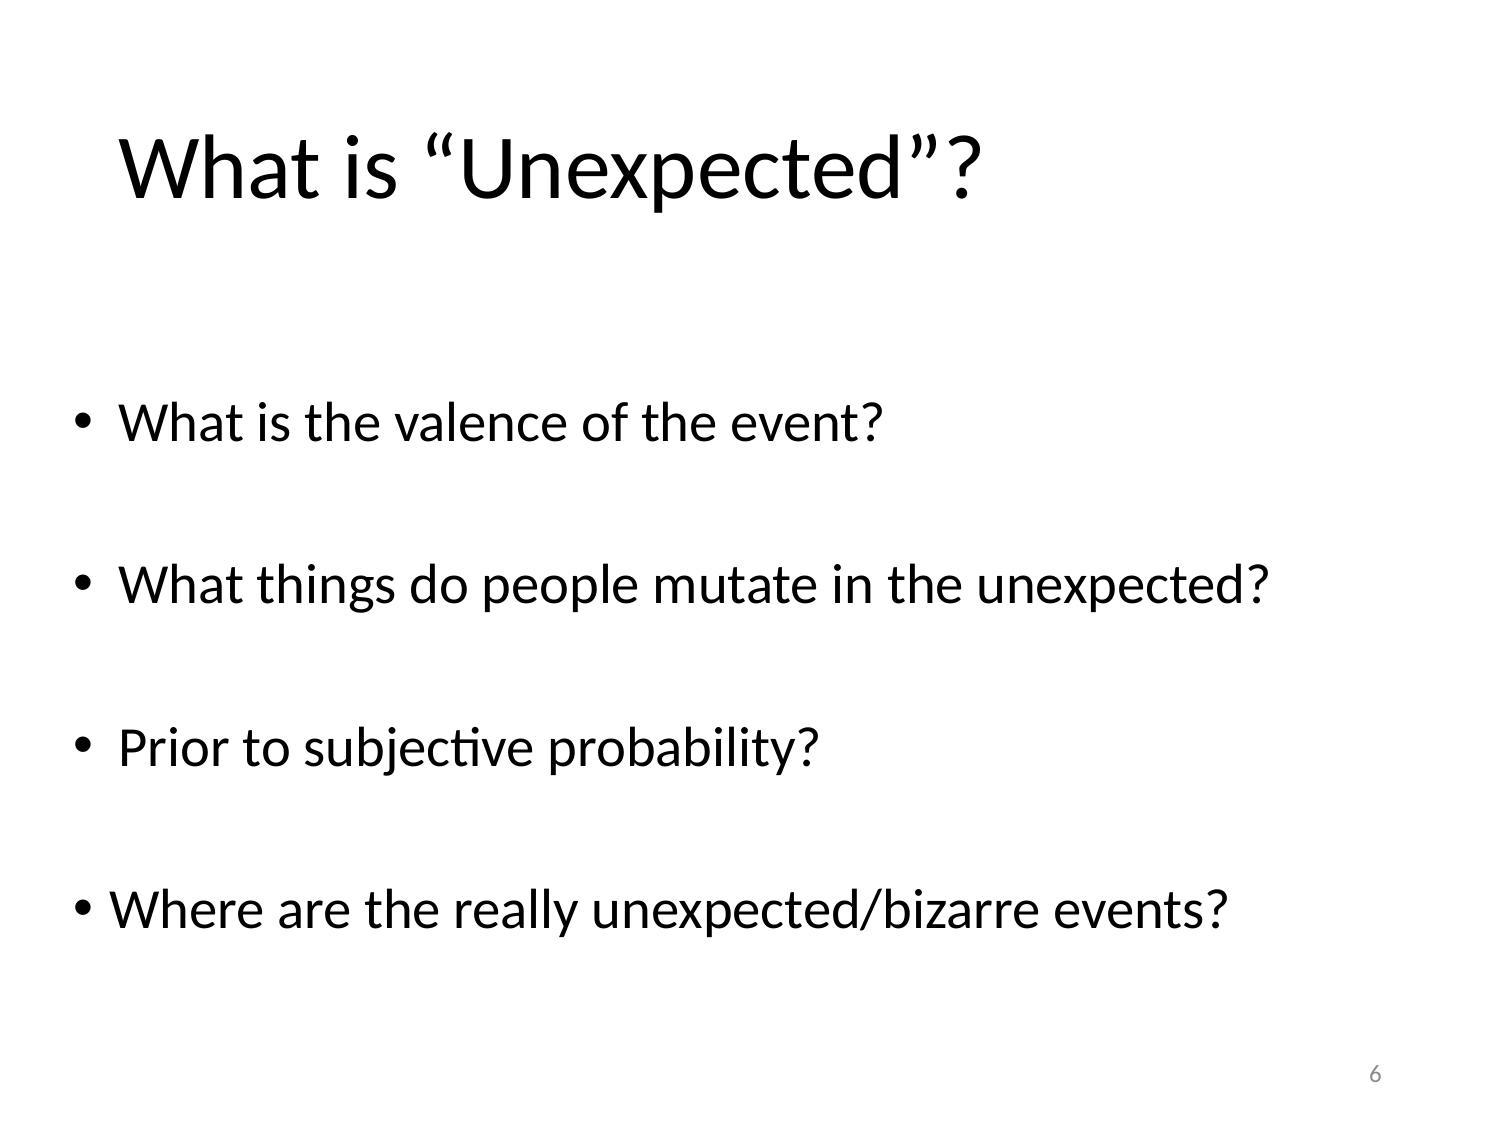

# What is “Unexpected”?
What is the valence of the event?

What things do people mutate in the unexpected?

Prior to subjective probability?

Where are the really unexpected/bizarre events?

6